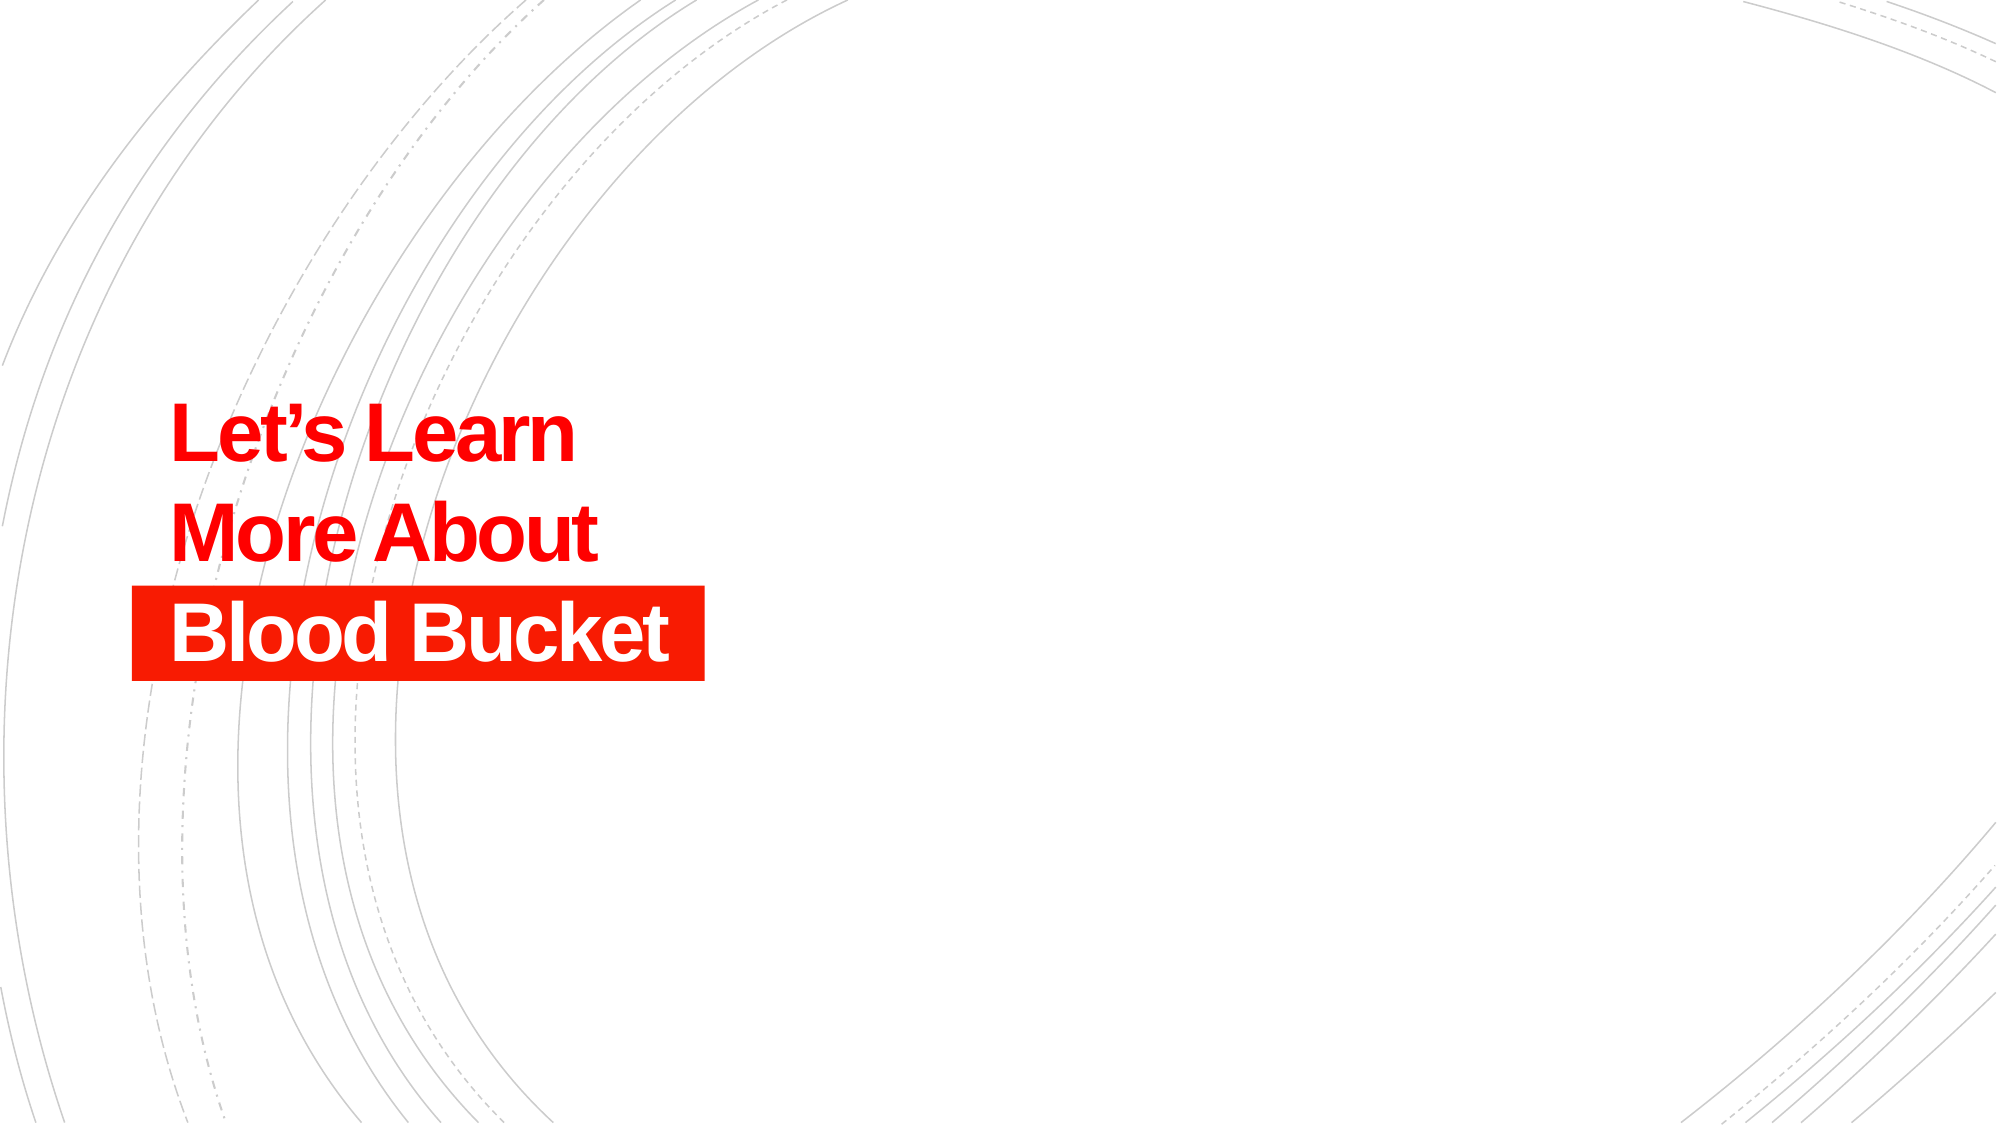

# Let’s Learn More About Blood Bucket